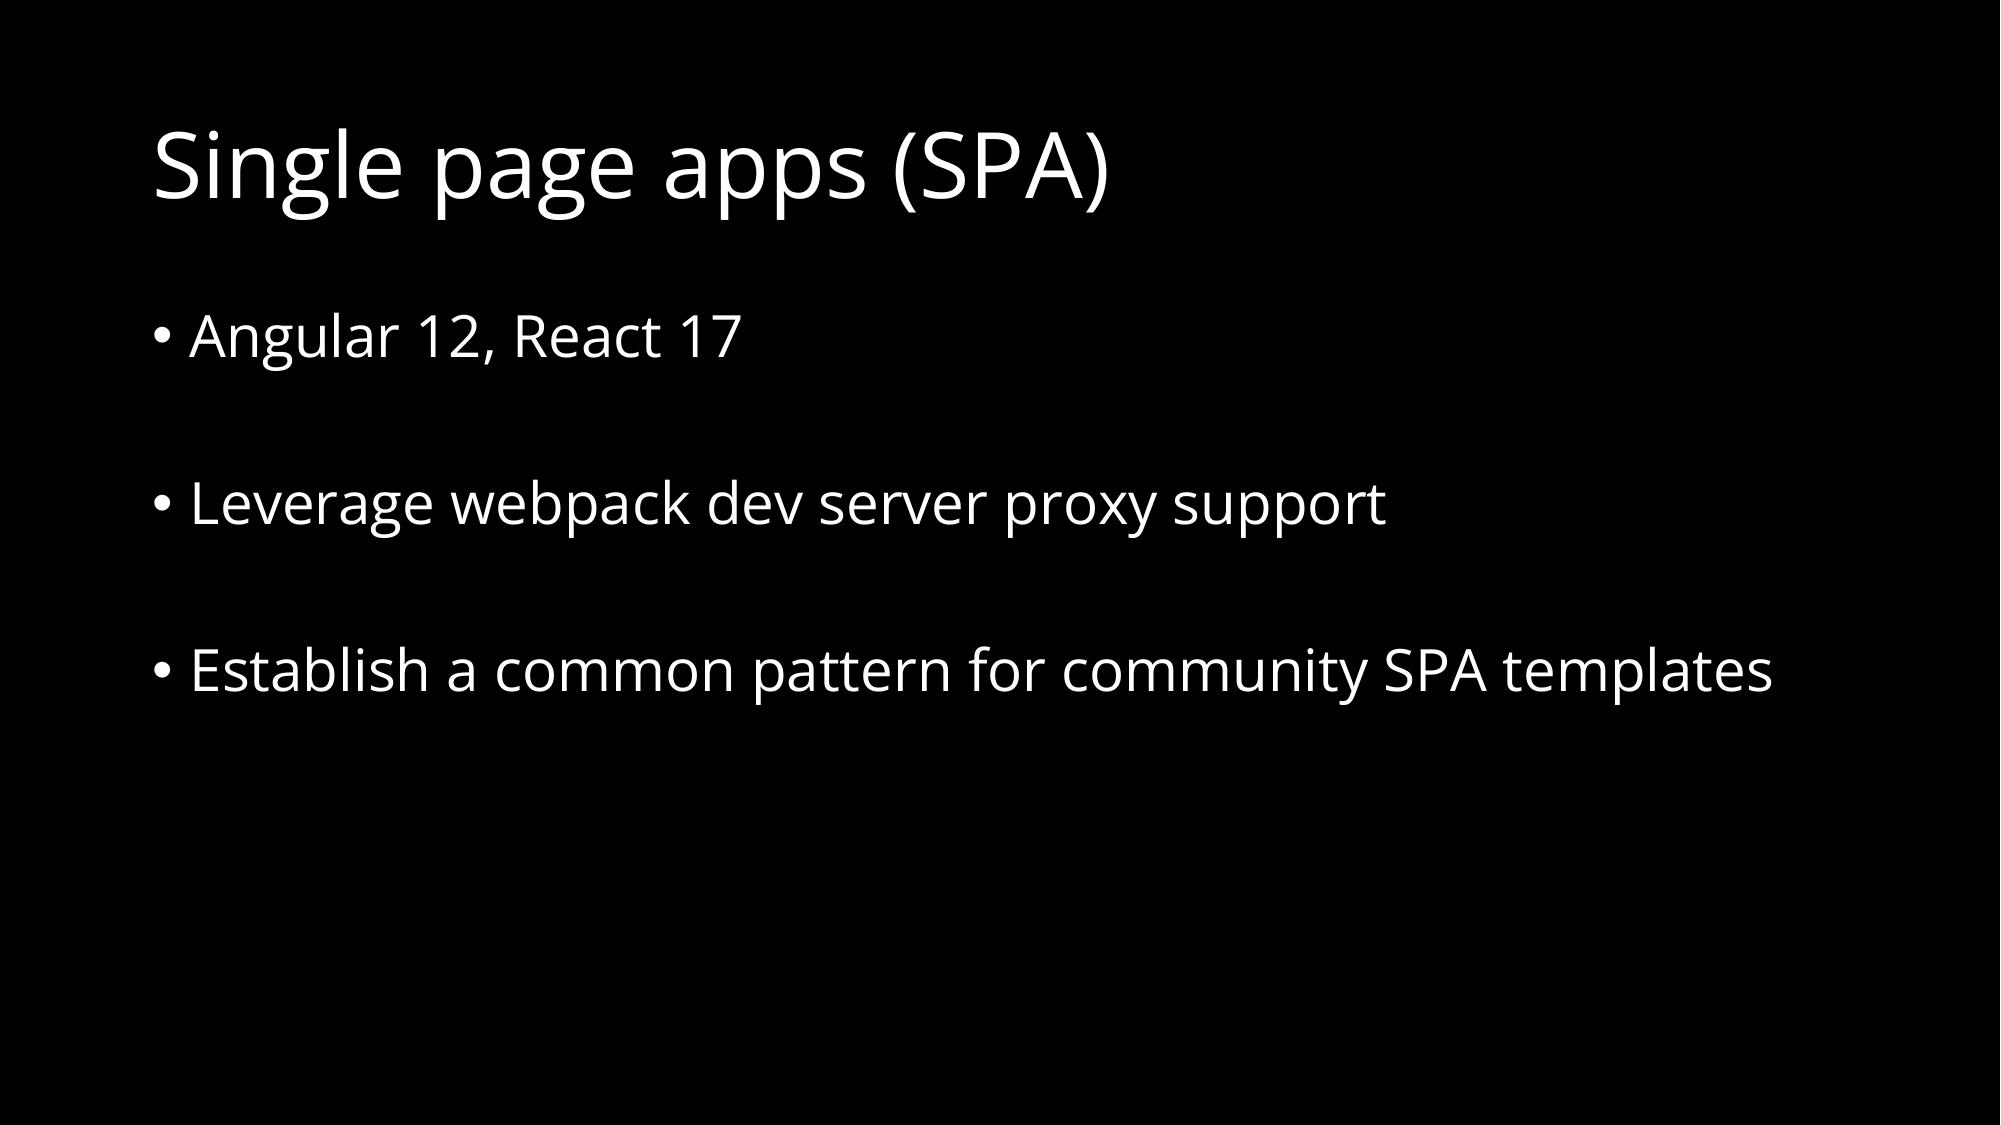

# Single page apps (SPA)
Angular 12, React 17

Leverage webpack dev server proxy support

Establish a common pattern for community SPA templates